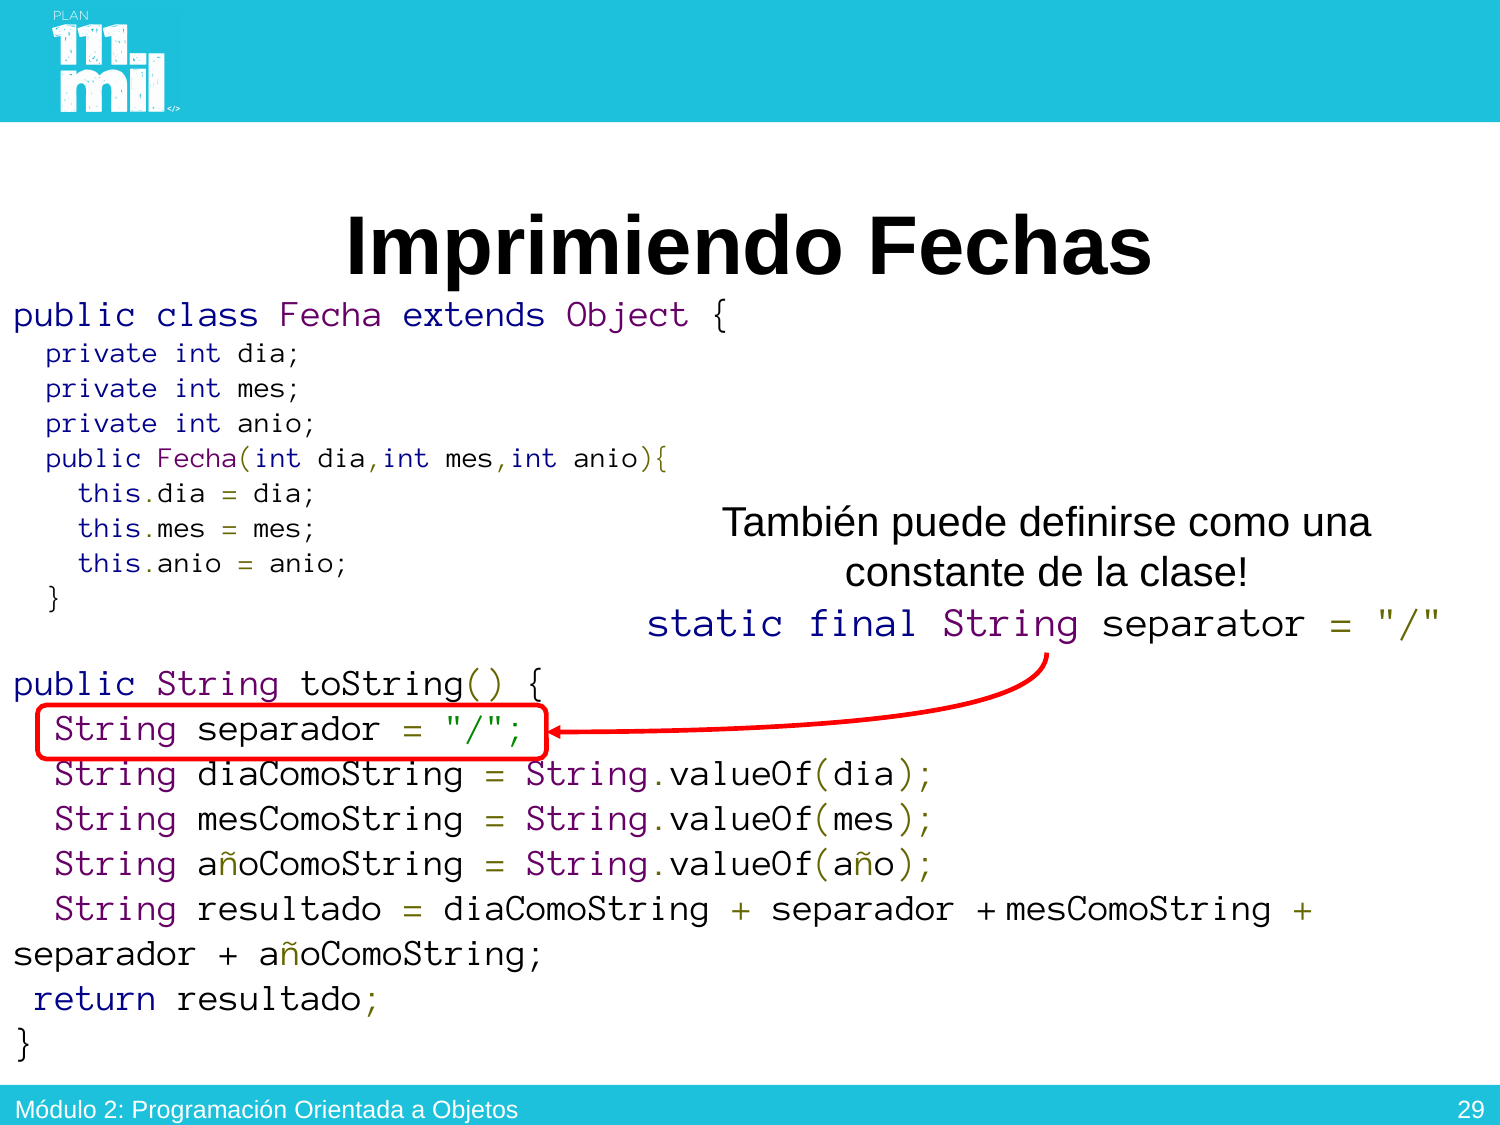

# Imprimiendo Fechas
public class Fecha extends Object {
  private int dia;
  private int mes;
  private int anio;
  public Fecha(int dia,int mes,int anio){
    this.dia = dia;
    this.mes = mes;
    this.anio = anio;
  }
public String toString() {
  String separador = "/";
  String diaComoString = String.valueOf(dia);
  String mesComoString = String.valueOf(mes);
  String añoComoString = String.valueOf(año);
  String resultado = diaComoString + separador + mesComoString + separador + añoComoString;
 return resultado;
}
También puede definirse como una constante de la clase!
static final String separator = "/"

29
Módulo 2: Programación Orientada a Objetos